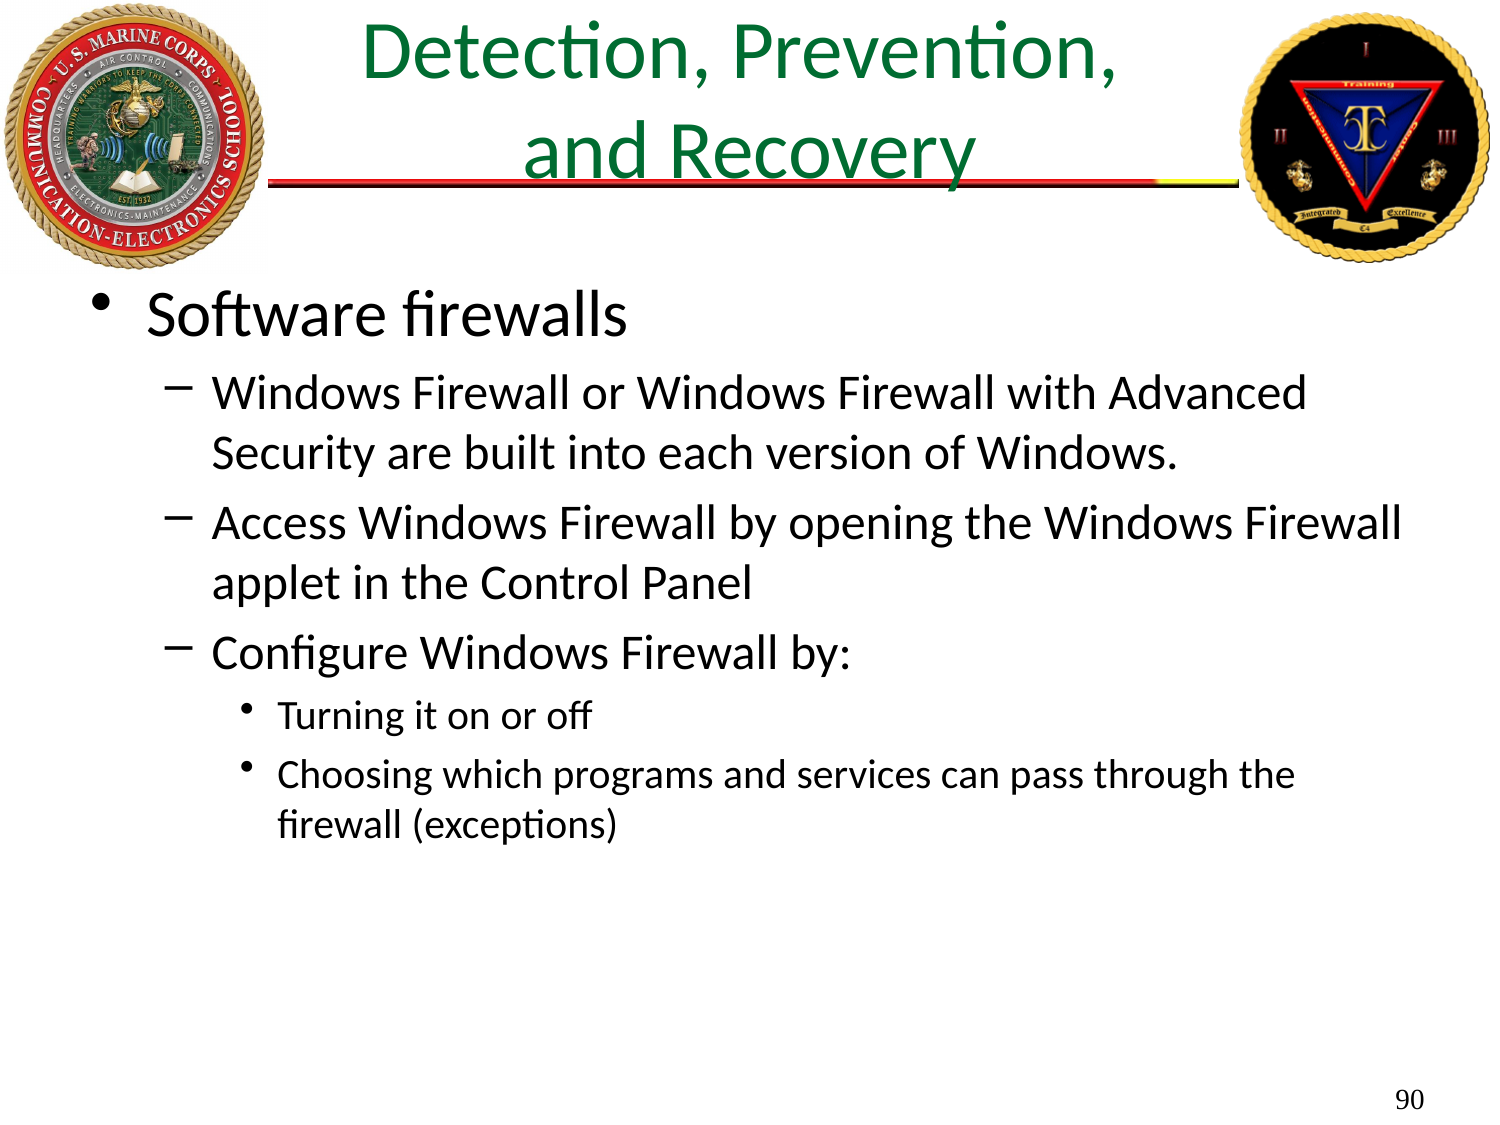

# Detection, Prevention, and Recovery
Software firewalls
Windows Firewall or Windows Firewall with Advanced Security are built into each version of Windows.
Access Windows Firewall by opening the Windows Firewall applet in the Control Panel
Configure Windows Firewall by:
Turning it on or off
Choosing which programs and services can pass through the firewall (exceptions)